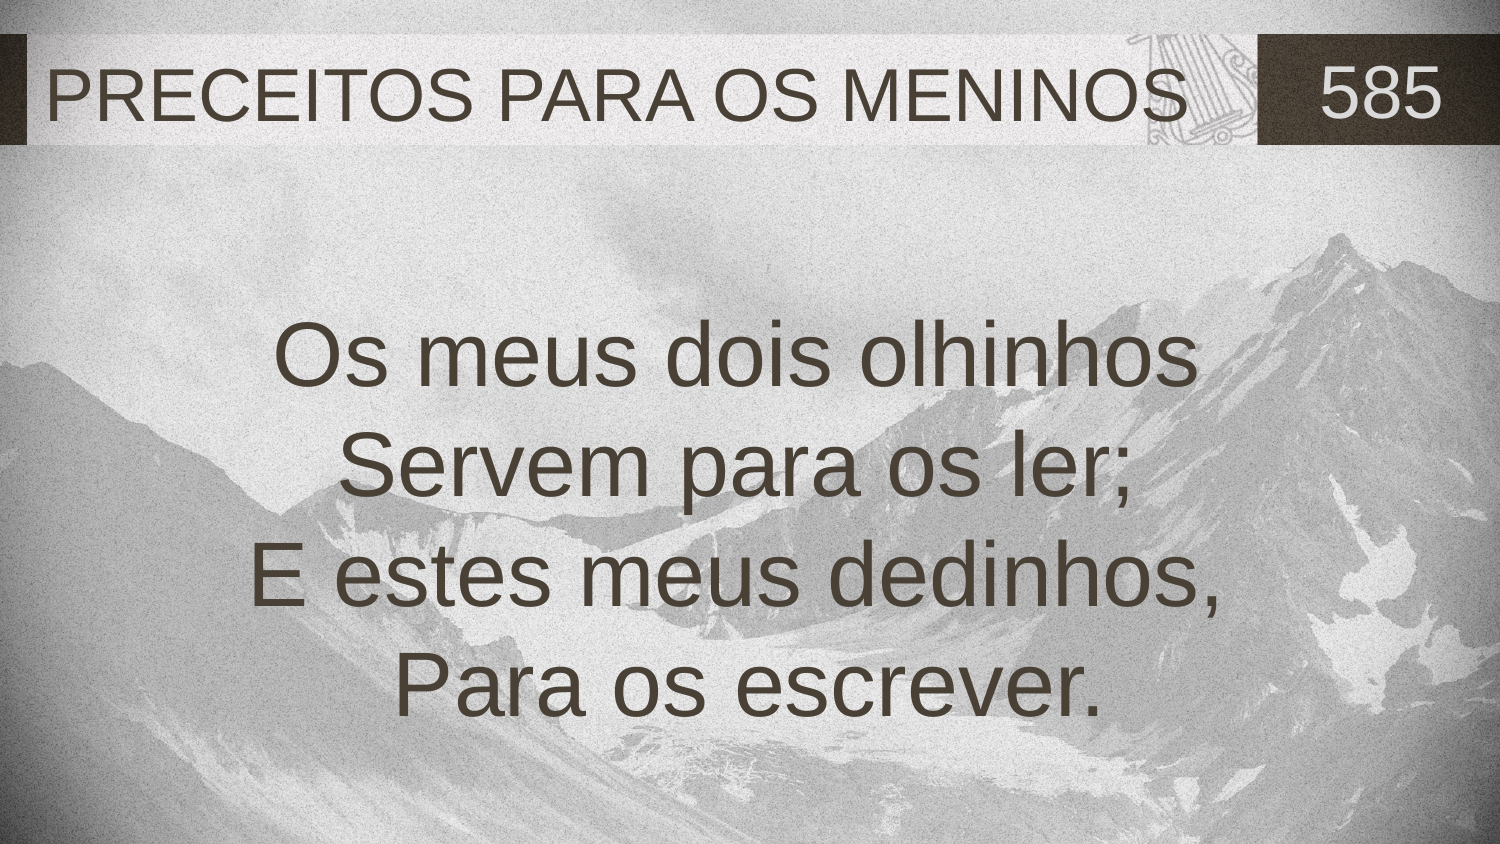

# PRECEITOS PARA OS MENINOS
585
Os meus dois olhinhos
Servem para os ler;
E estes meus dedinhos,
Para os escrever.